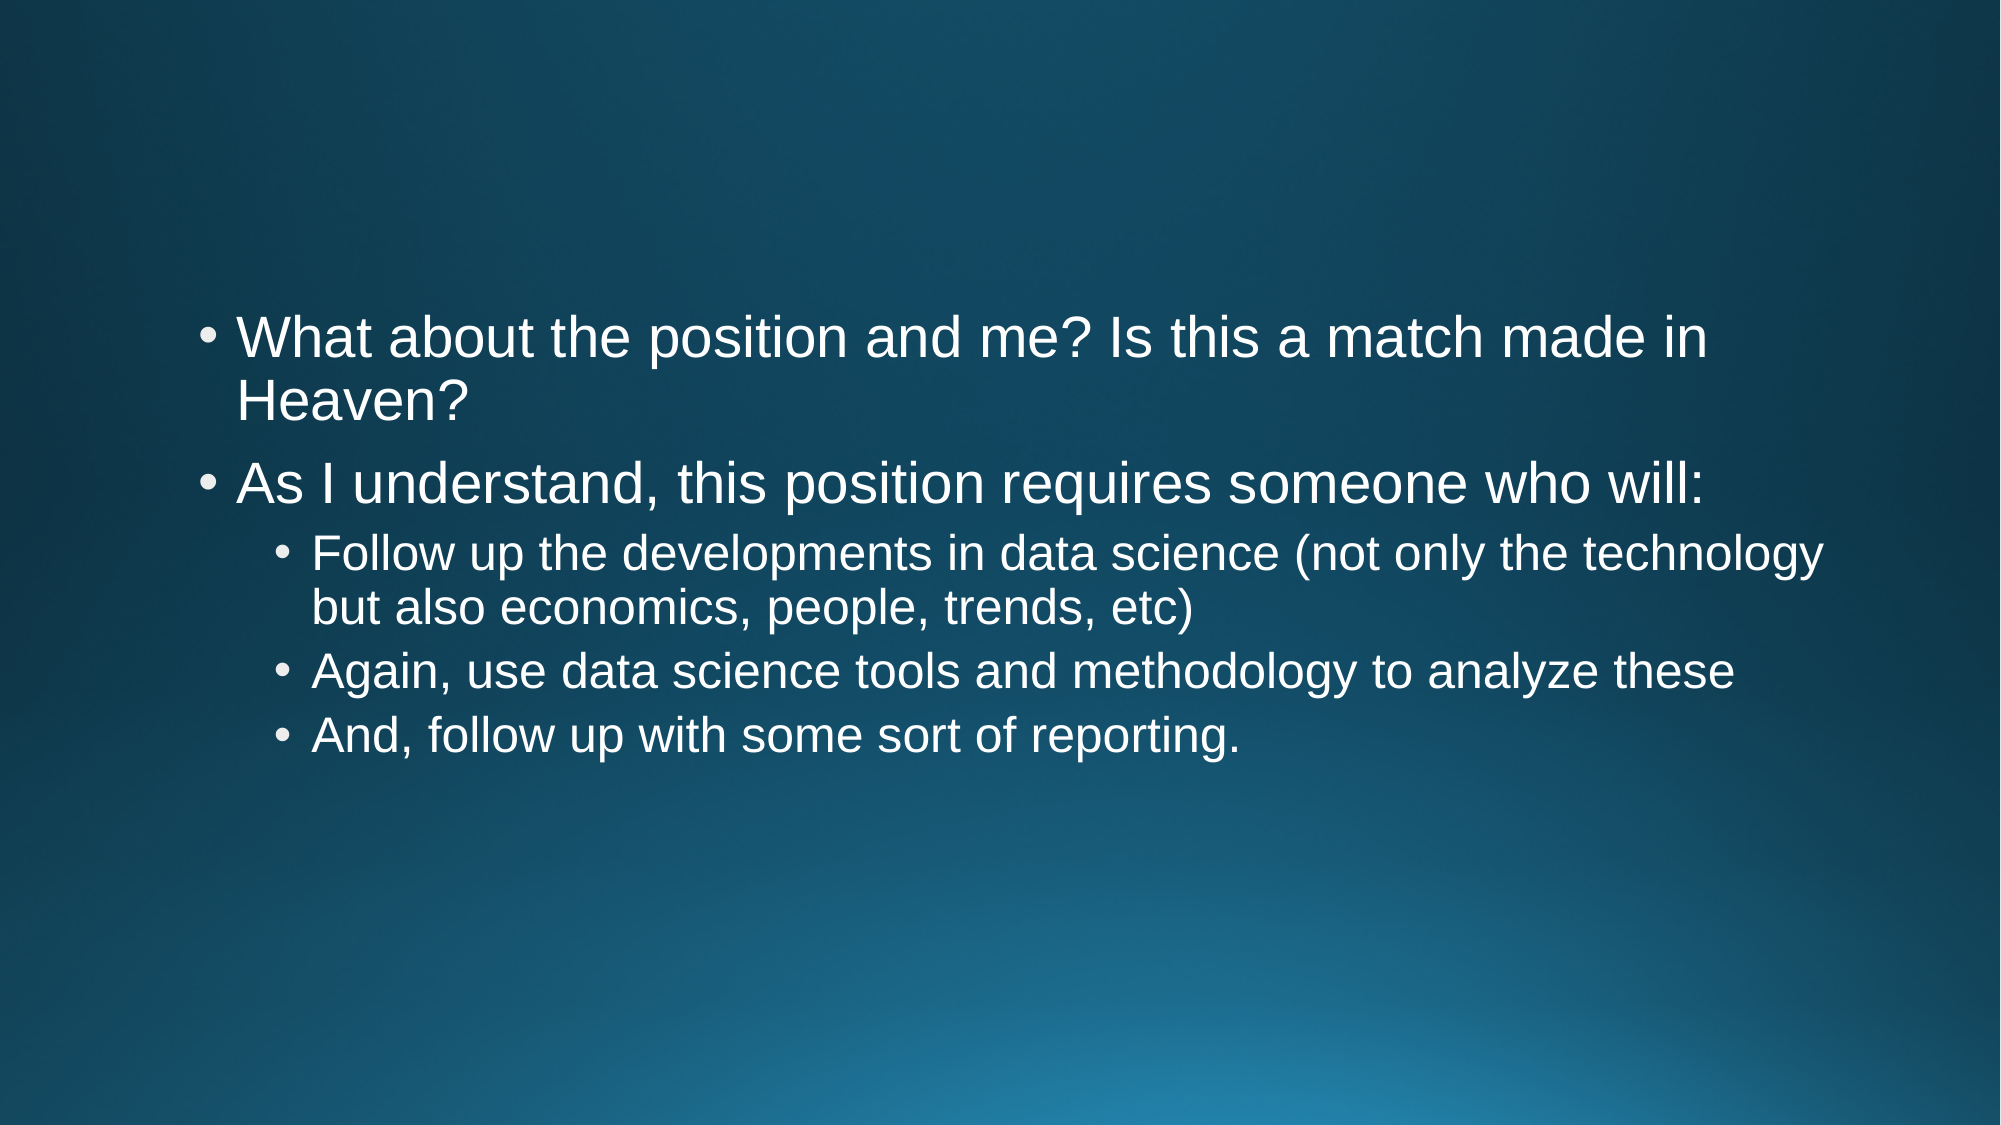

#
What about the position and me? Is this a match made in Heaven?
As I understand, this position requires someone who will:
Follow up the developments in data science (not only the technology but also economics, people, trends, etc)
Again, use data science tools and methodology to analyze these
And, follow up with some sort of reporting.